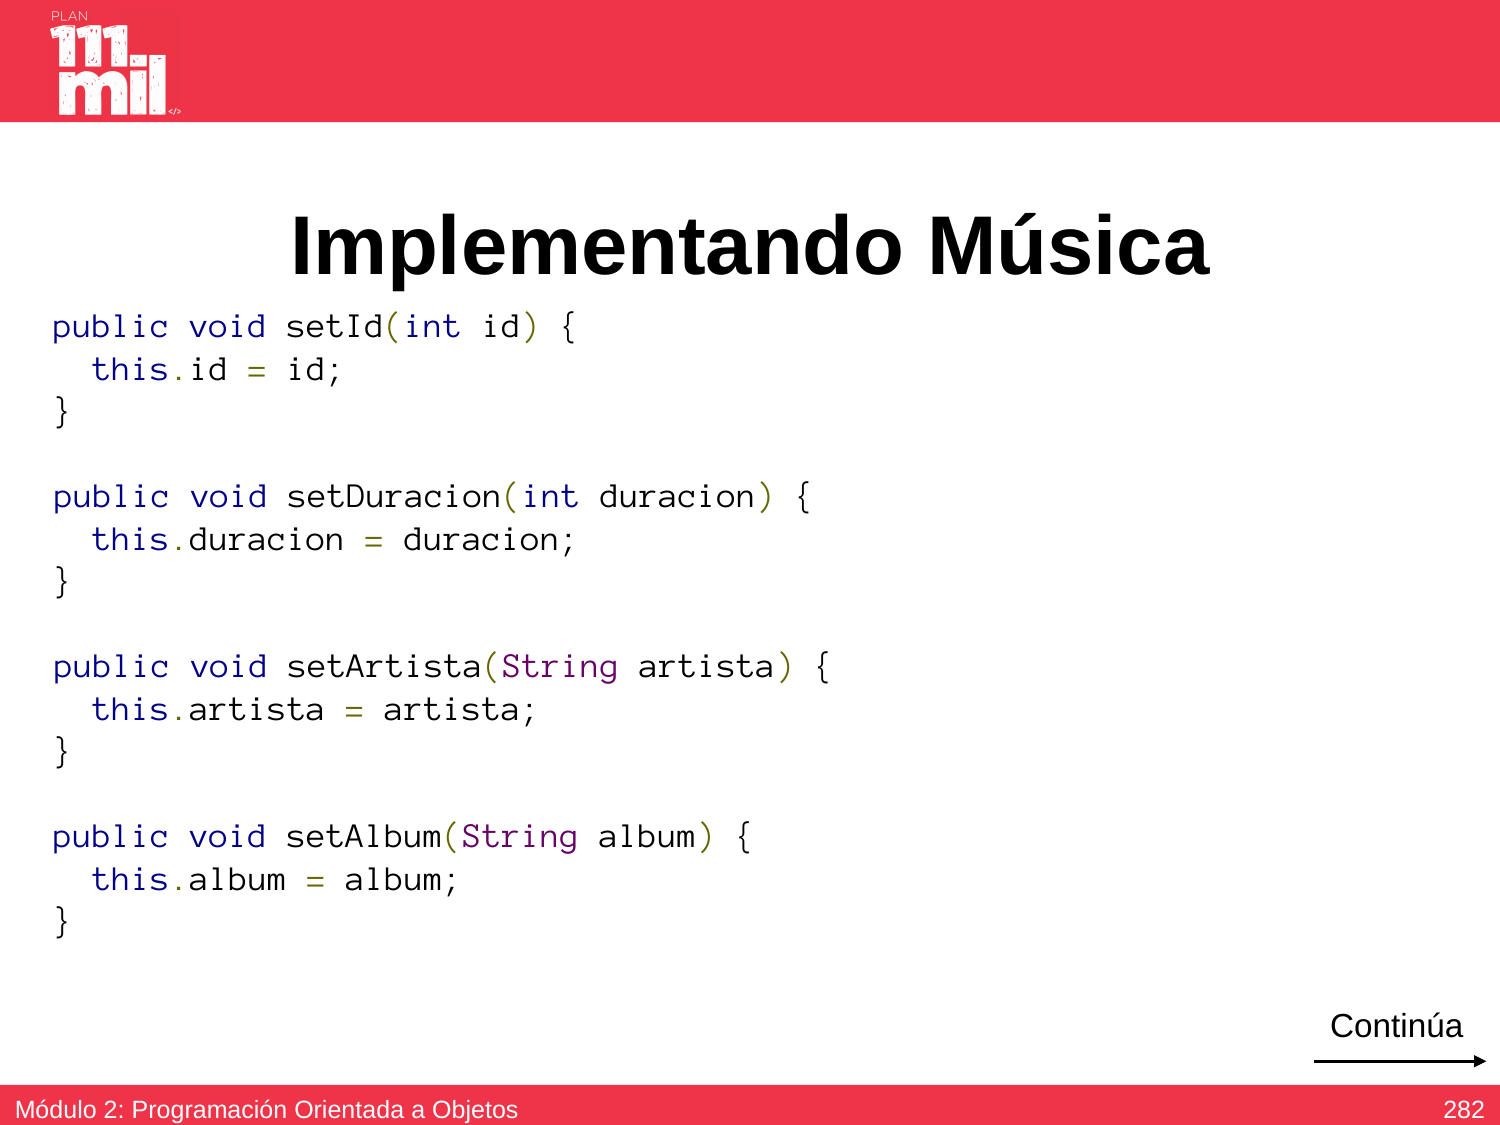

# Implementando Música
  public void setId(int id) {
    this.id = id;
  }
     public void setDuracion(int duracion) {
    this.duracion = duracion;
  }
     public void setArtista(String artista) {
    this.artista = artista;
  }

  public void setAlbum(String album) {
    this.album = album;
  }

Continúa
282
Módulo 2: Programación Orientada a Objetos